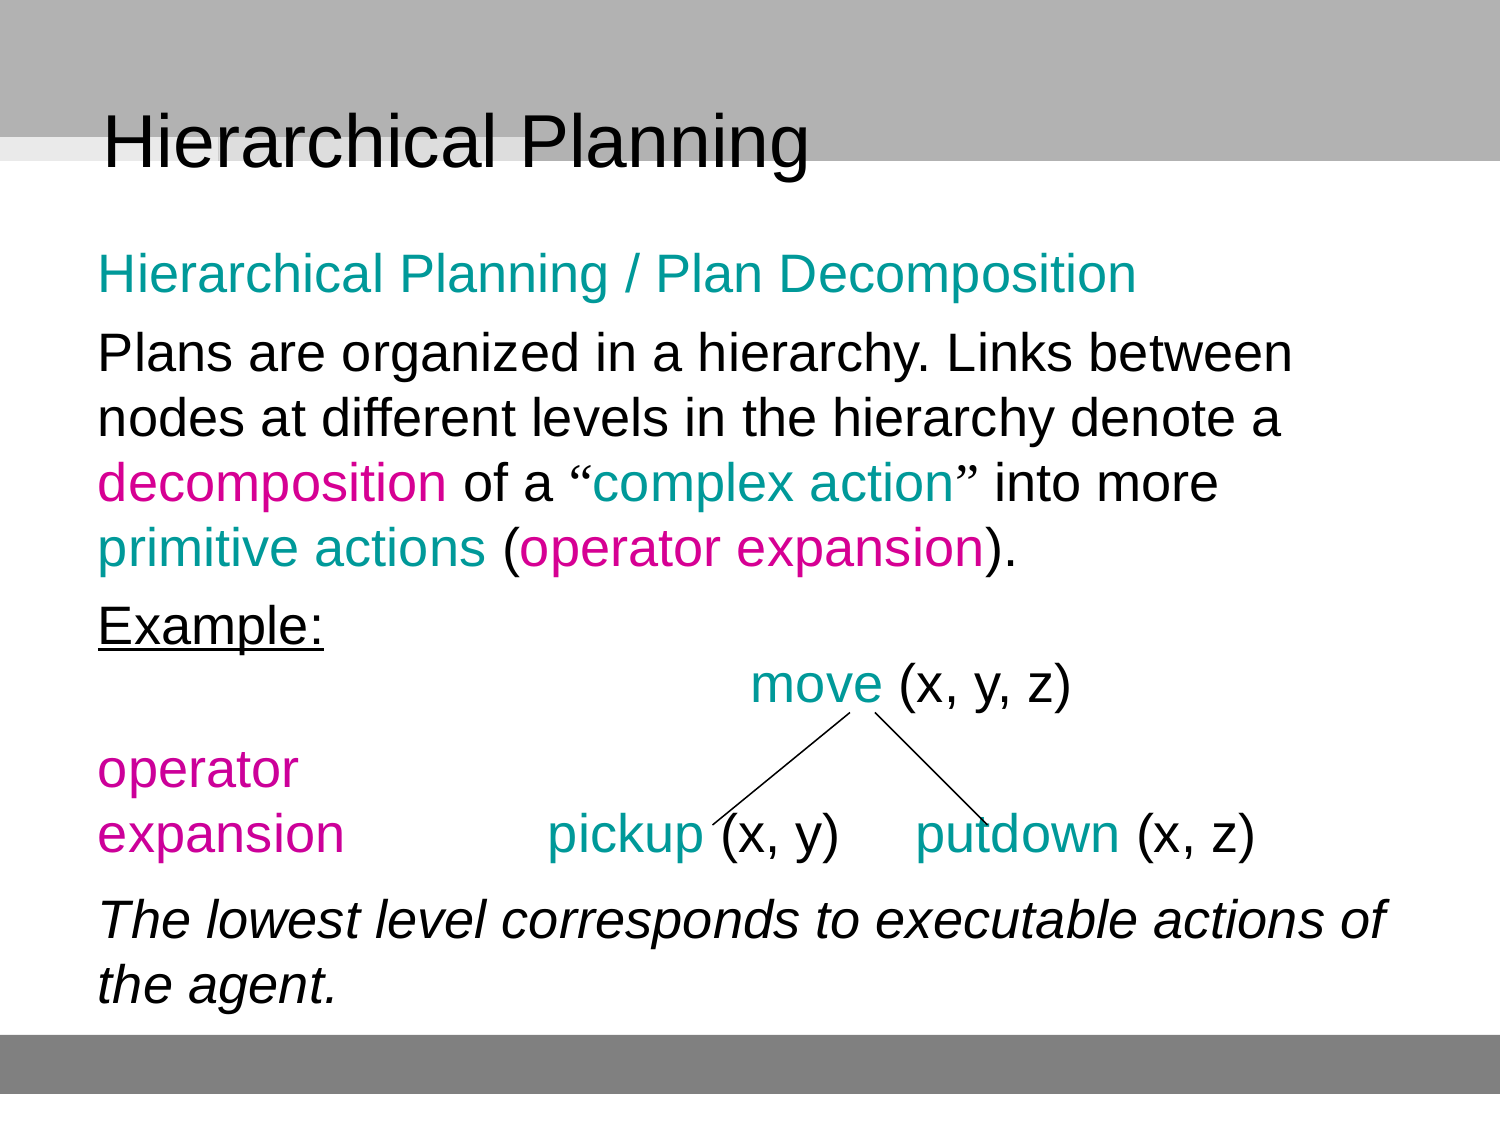

# Hierarchical Planning
Hierarchical Planning / Plan Decomposition
Plans are organized in a hierarchy. Links between nodes at different levels in the hierarchy denote a decomposition of a “complex action” into more primitive actions (operator expansion).
Example:
		move (x, y, z)
operator
expansion	          pickup (x, y)     putdown (x, z)
The lowest level corresponds to executable actions of the agent.